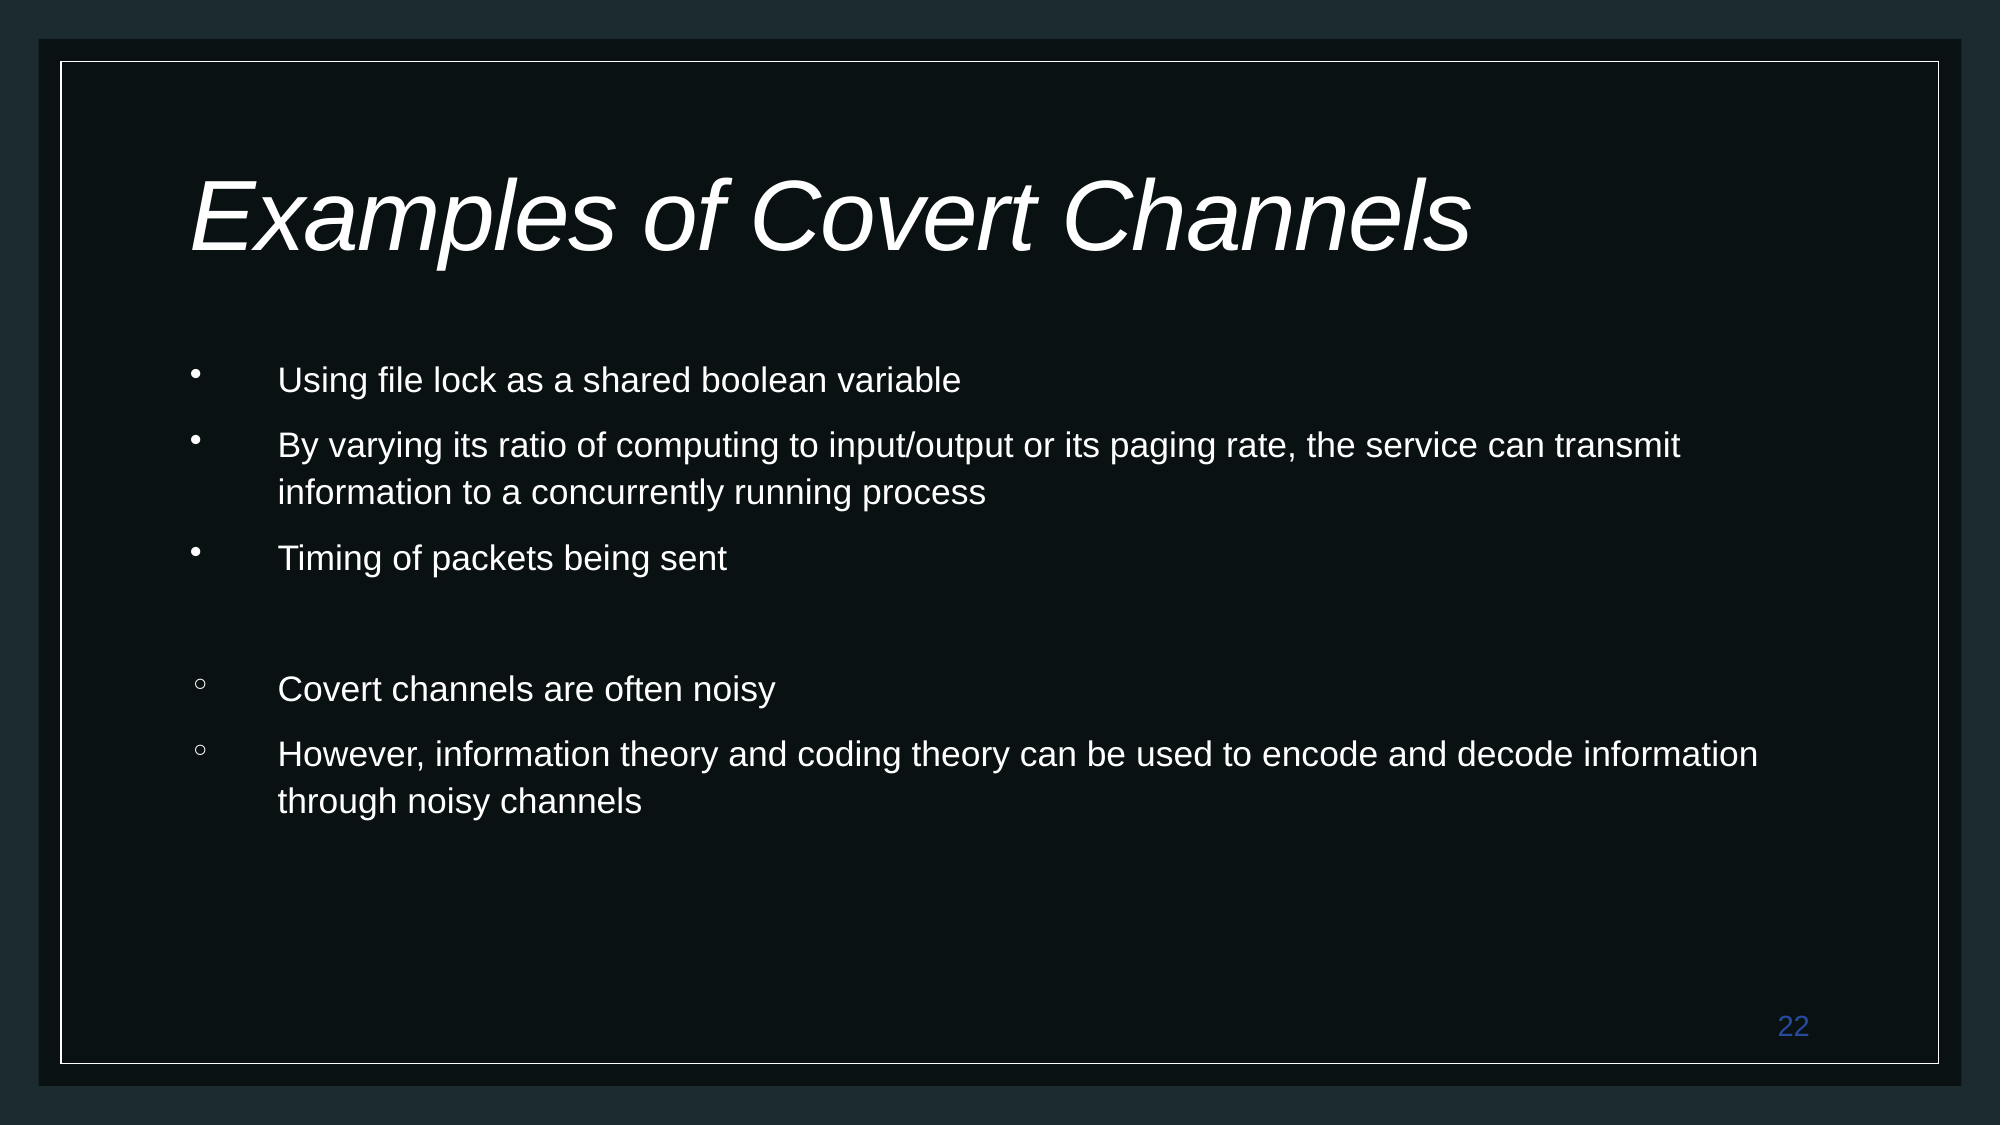

# Examples of Covert Channels
Using file lock as a shared boolean variable
By varying its ratio of computing to input/output or its paging rate, the service can transmit information to a concurrently running process
Timing of packets being sent

Covert channels are often noisy
However, information theory and coding theory can be used to encode and decode information through noisy channels
22